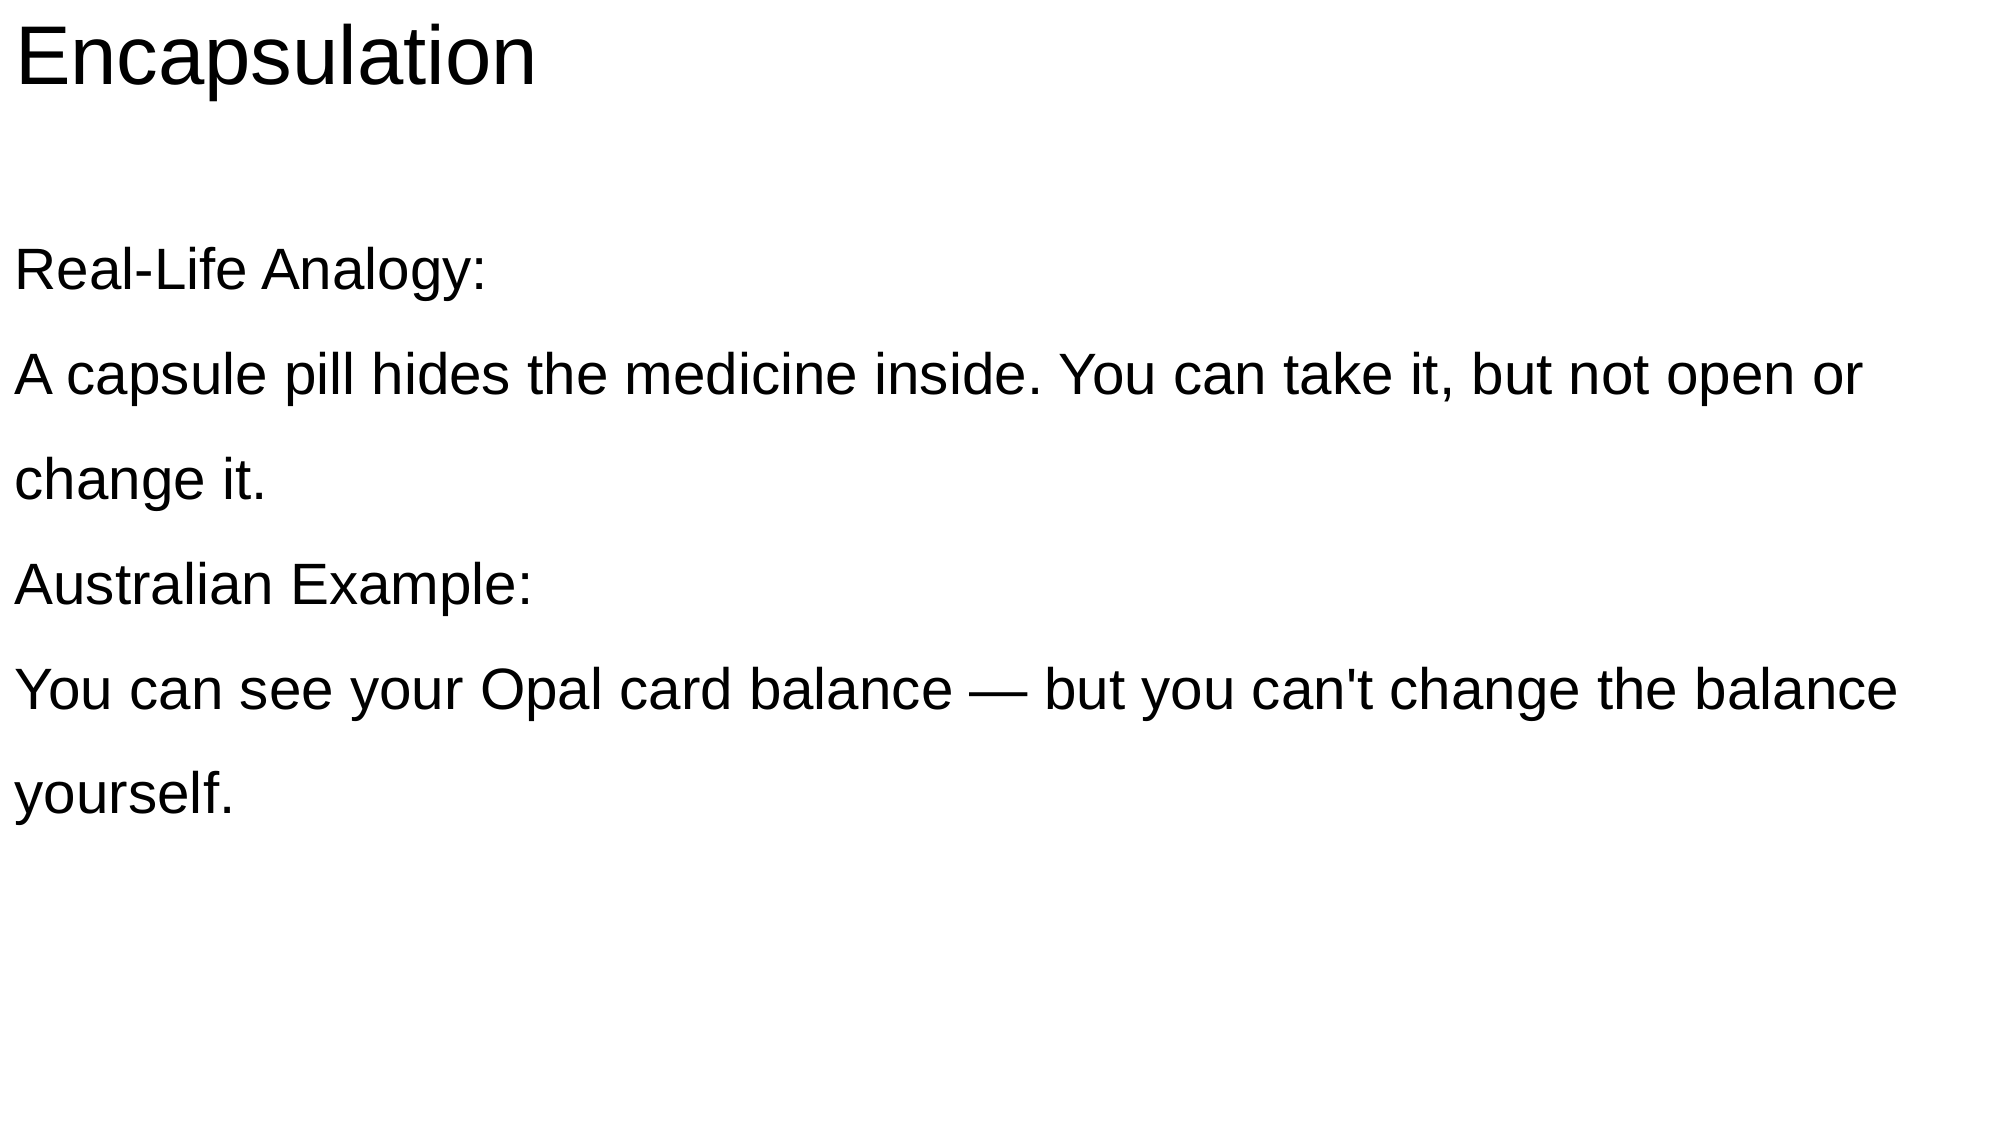

# Encapsulation
Real-Life Analogy:
A capsule pill hides the medicine inside. You can take it, but not open or change it.
Australian Example:
You can see your Opal card balance — but you can't change the balance yourself.